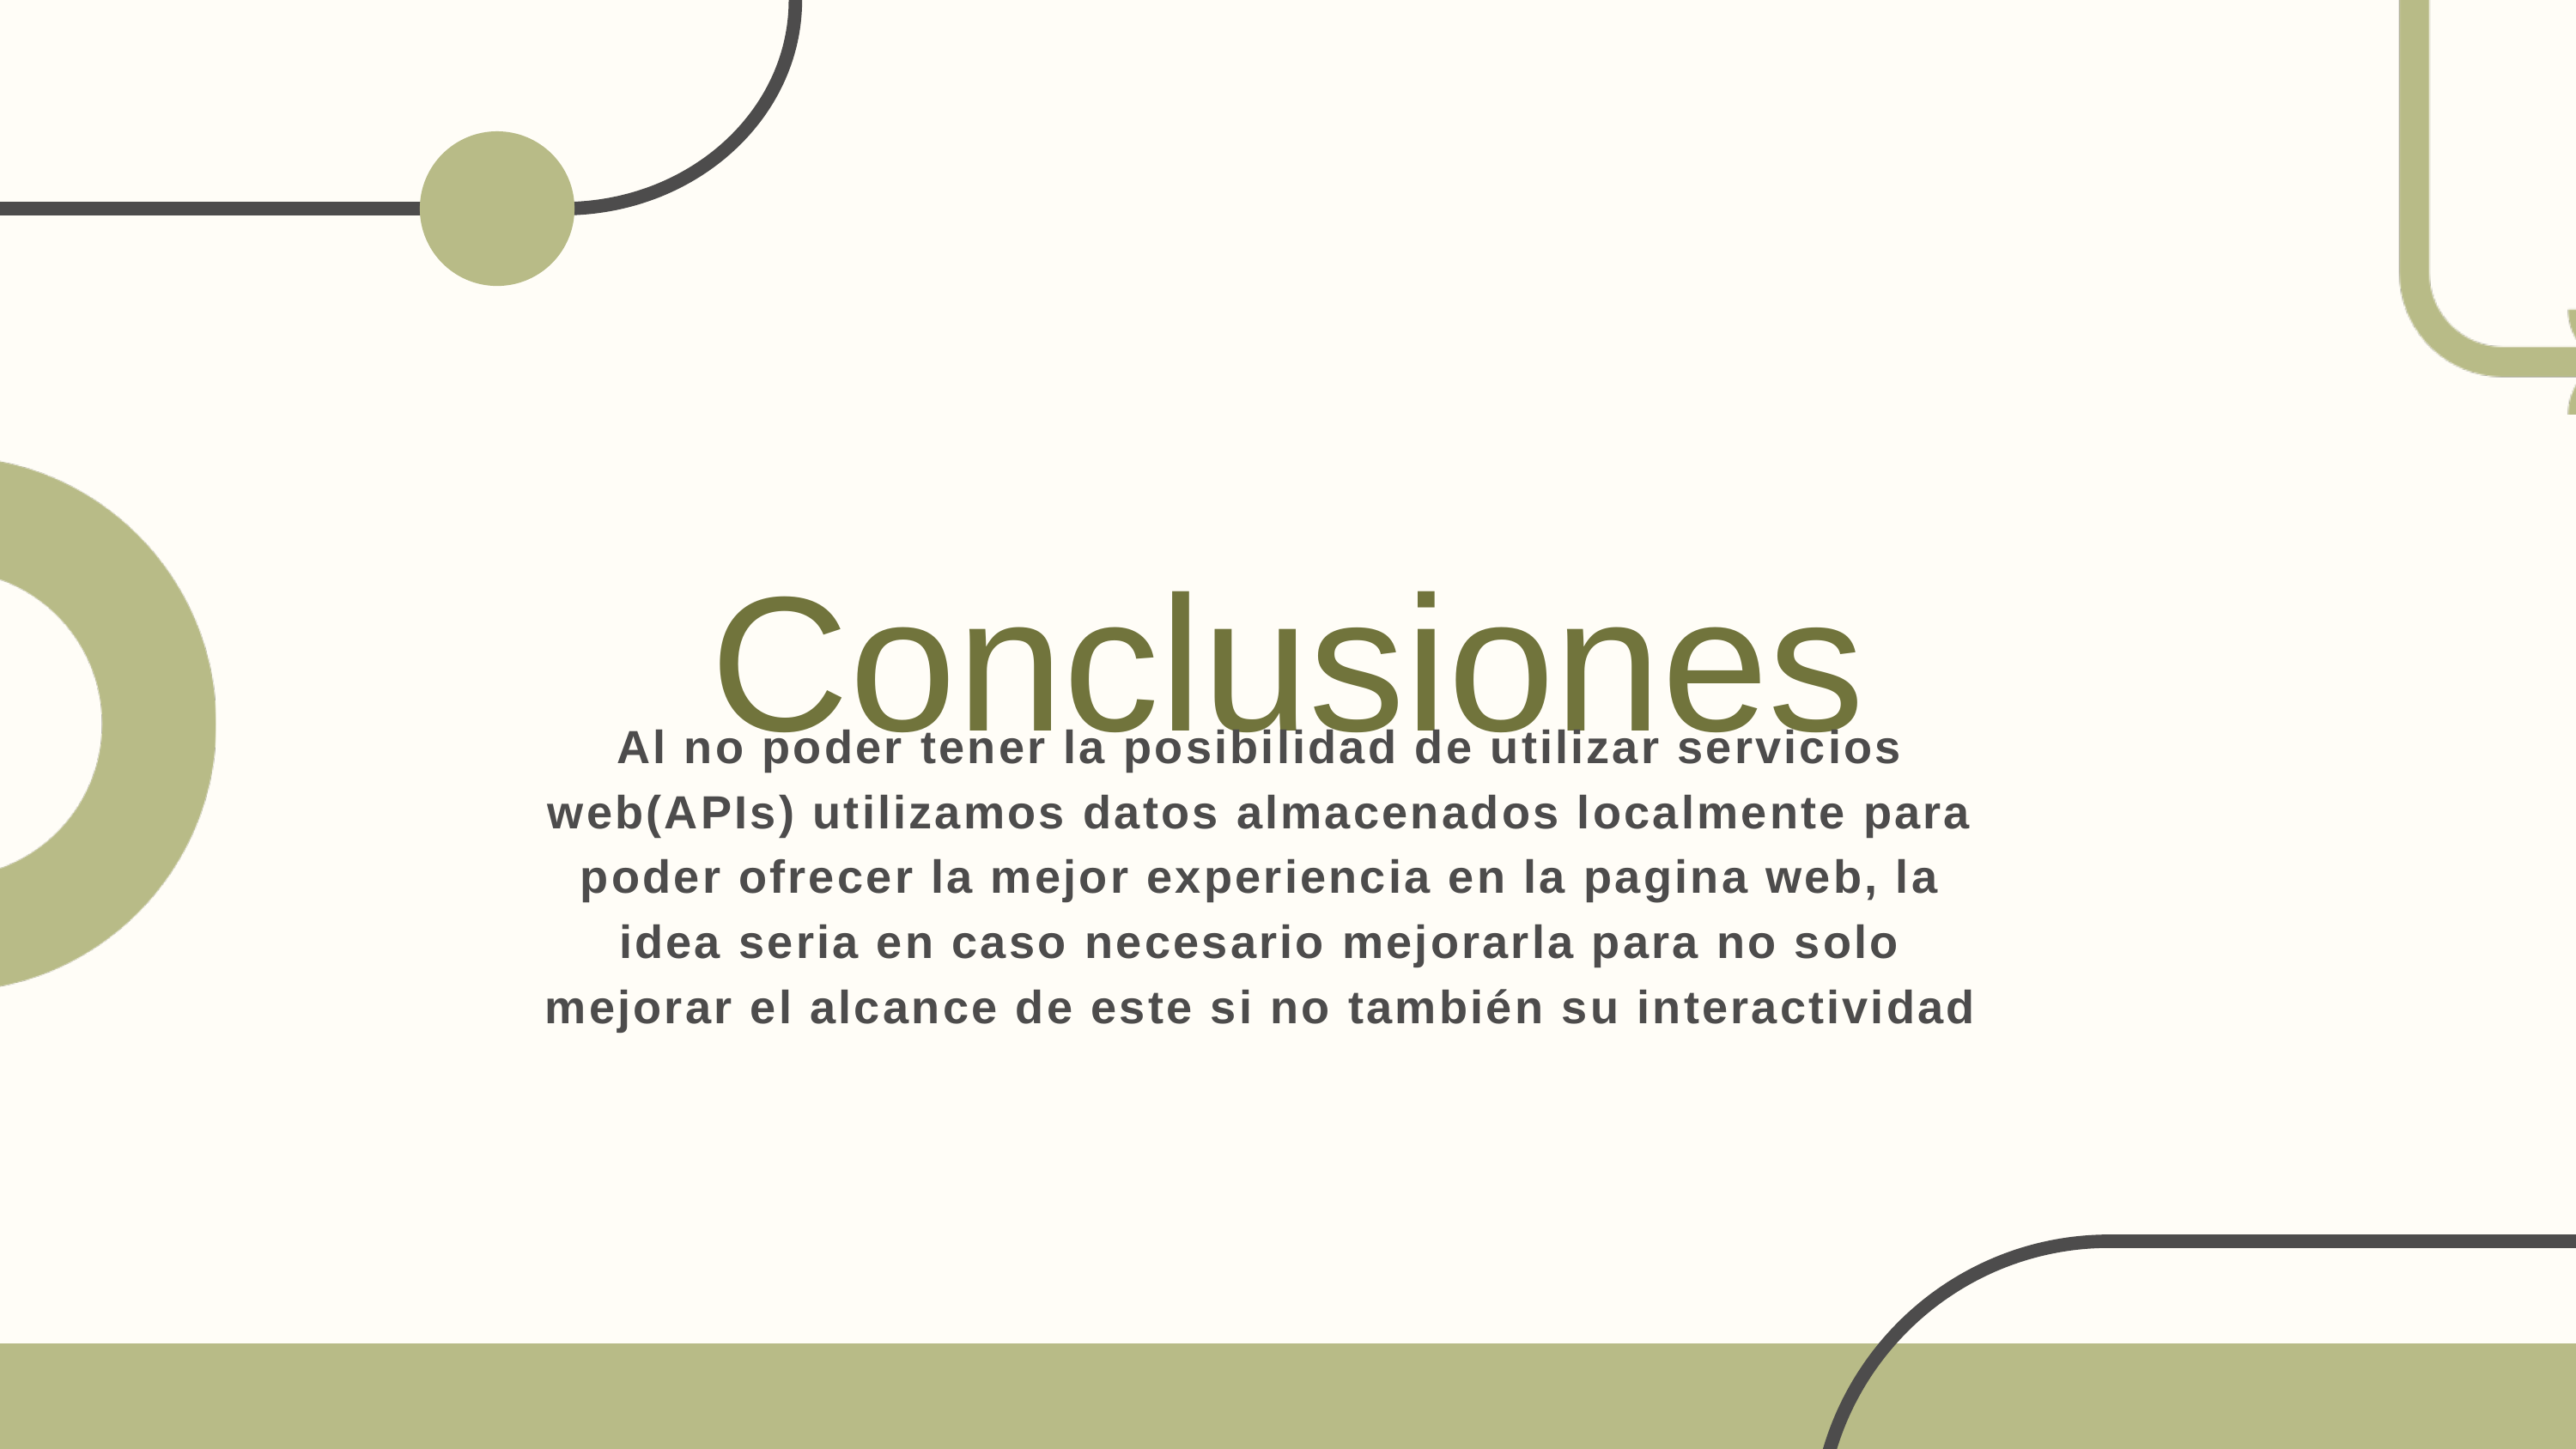

Conclusiones
Al no poder tener la posibilidad de utilizar servicios web(APIs) utilizamos datos almacenados localmente para poder ofrecer la mejor experiencia en la pagina web, la idea seria en caso necesario mejorarla para no solo mejorar el alcance de este si no también su interactividad